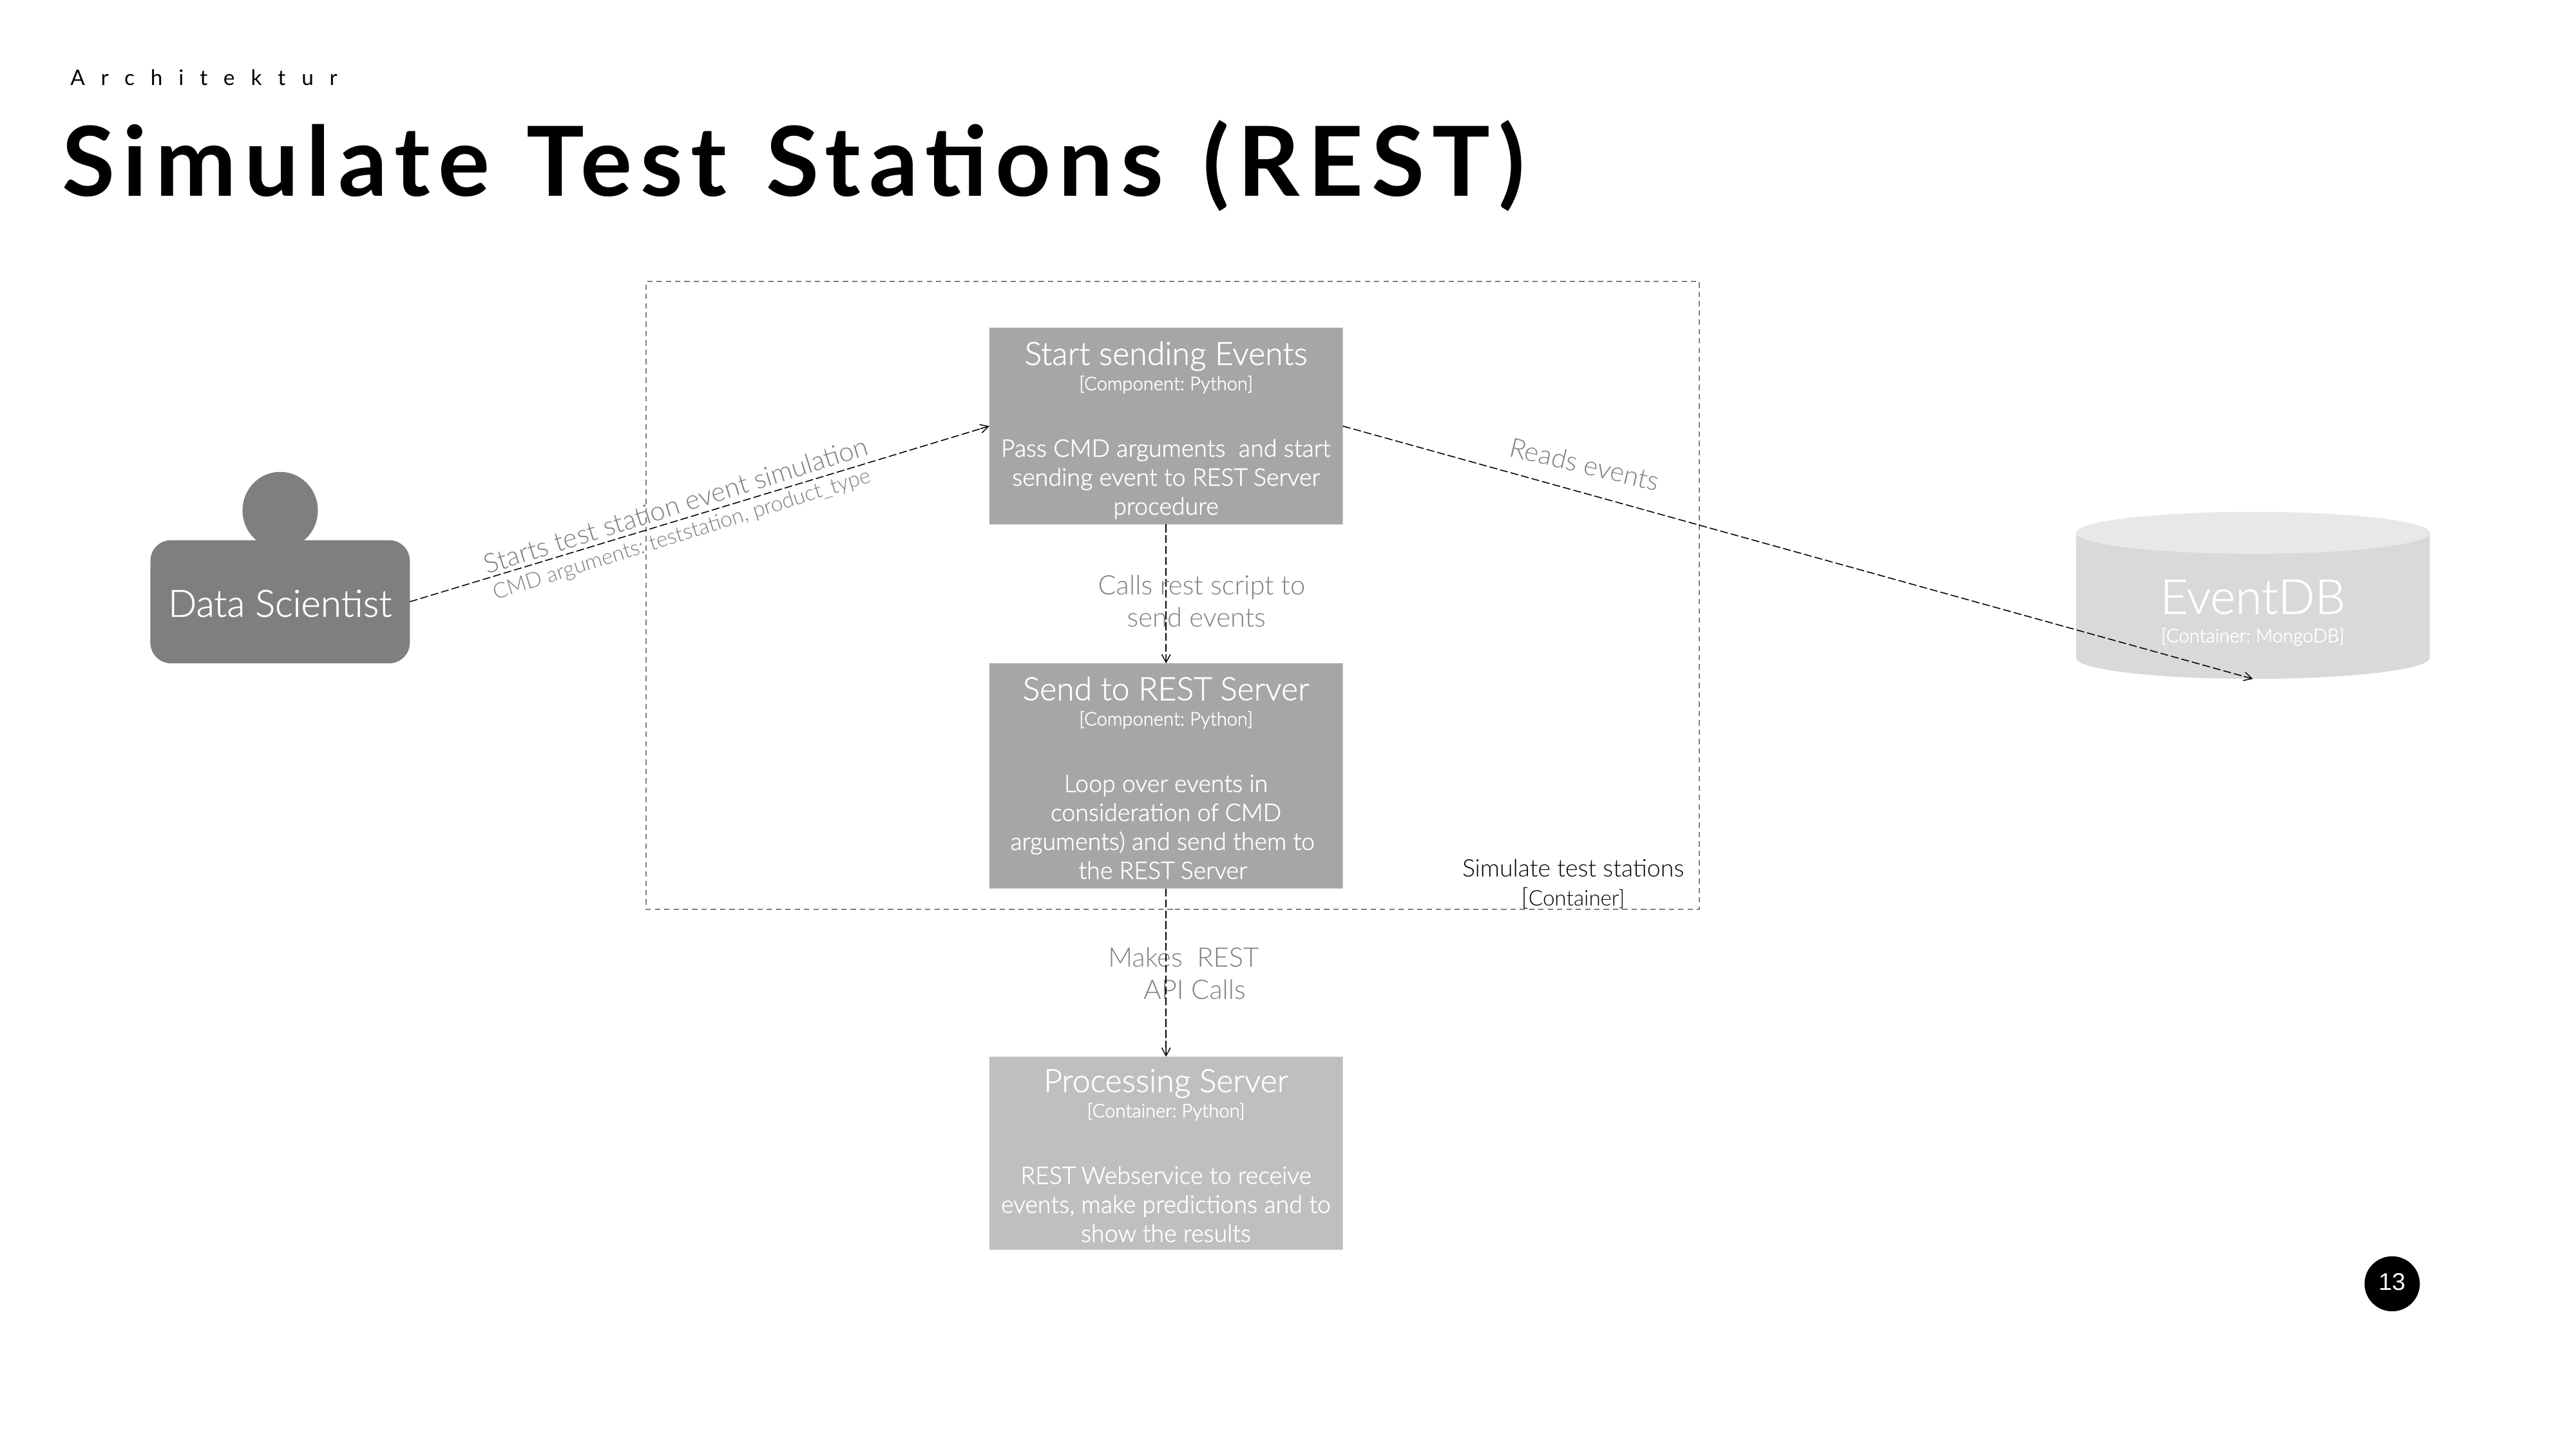

Architektur
Simulate Test Stations (REST)

Start sending Events
[Component: Python]

Pass CMD arguments  and start sending event to REST Server procedure
Reads events

Data Scientist
Starts test station event simulation
CMD arguments: teststation, product_type
EventDB
[Container: MongoDB]
Calls rest script to     send events
Send to REST Server
[Component: Python]

Loop over events in consideration of CMD arguments) and send them to  the REST Server
Simulate test stations [Container]
   Makes  REST
        API Calls
Processing Server
[Container: Python]

REST Webservice to receive events, make predictions and to show the results